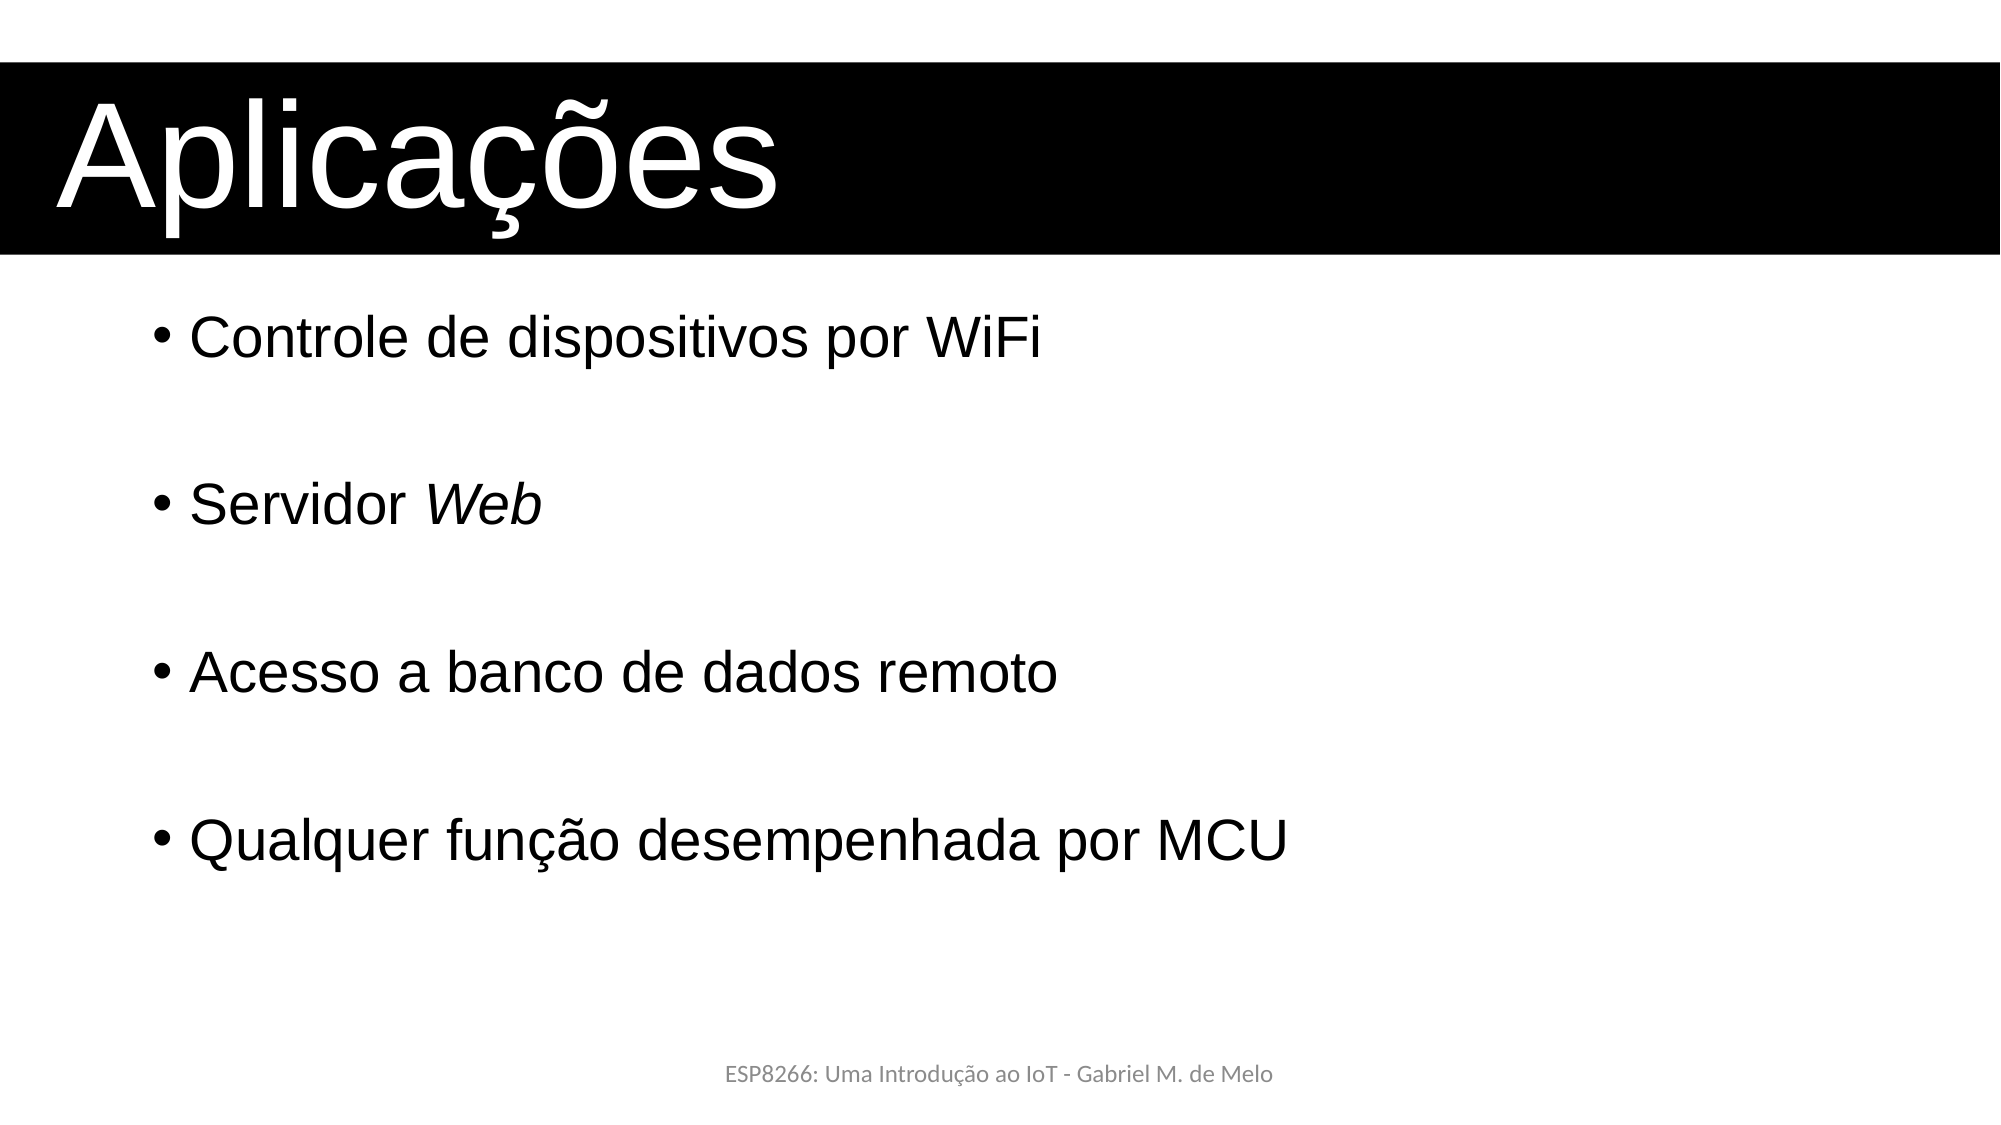

Aplicações
Controle de dispositivos por WiFi

Servidor Web

Acesso a banco de dados remoto

Qualquer função desempenhada por MCU

ESP8266: Uma Introdução ao IoT - Gabriel M. de Melo